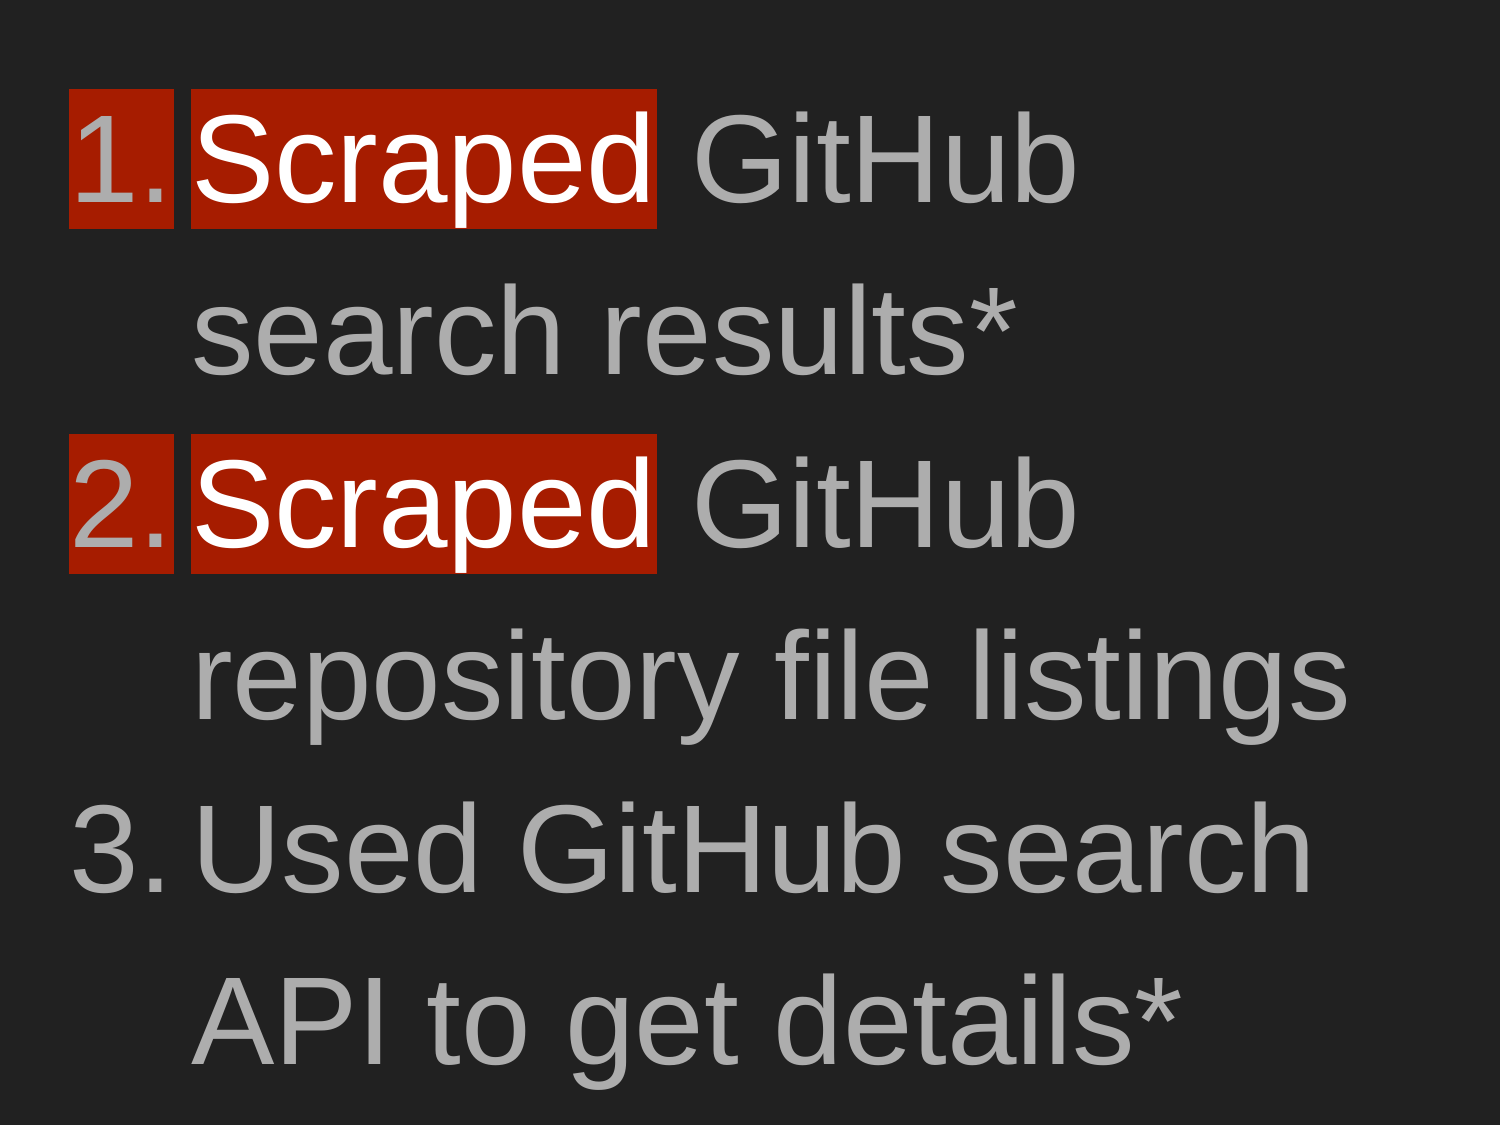

Scraped GitHub search results*
Scraped GitHub repository file listings
Used GitHub search API to get details*